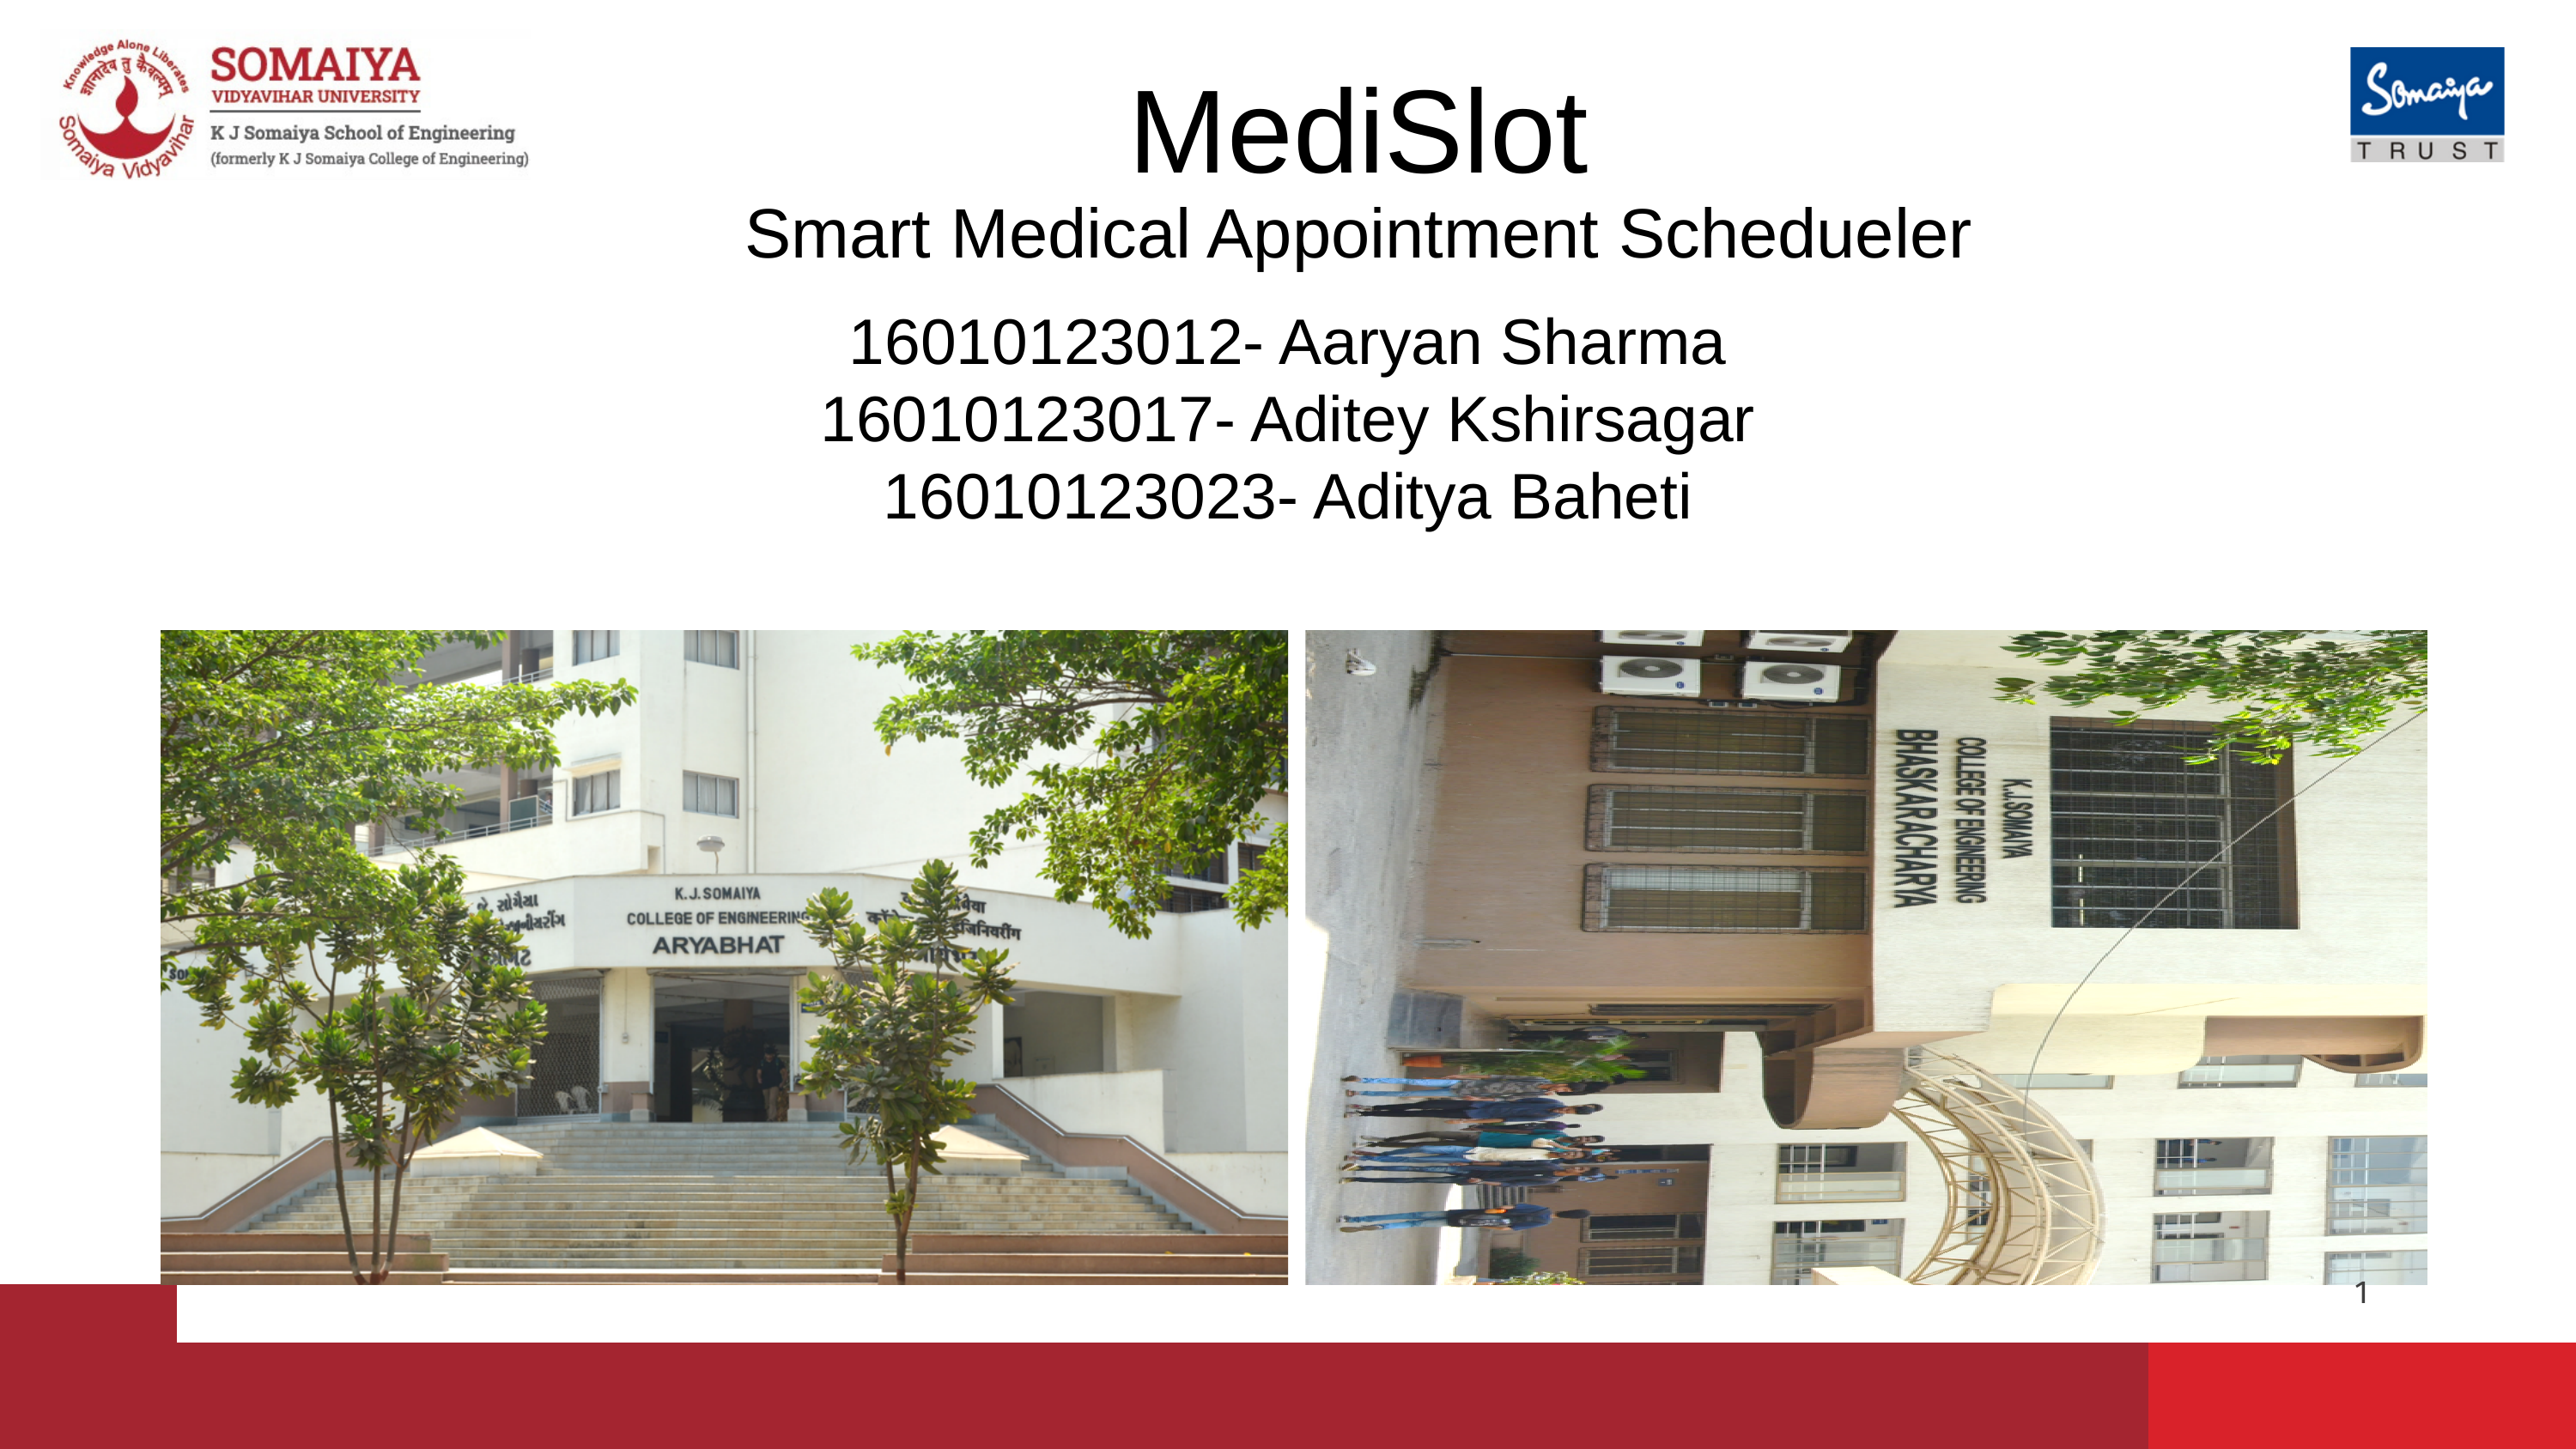

MediSlot
Smart Medical Appointment Schedueler

16010123012- Aaryan Sharma
16010123017- Aditey Kshirsagar
16010123023- Aditya Baheti

1